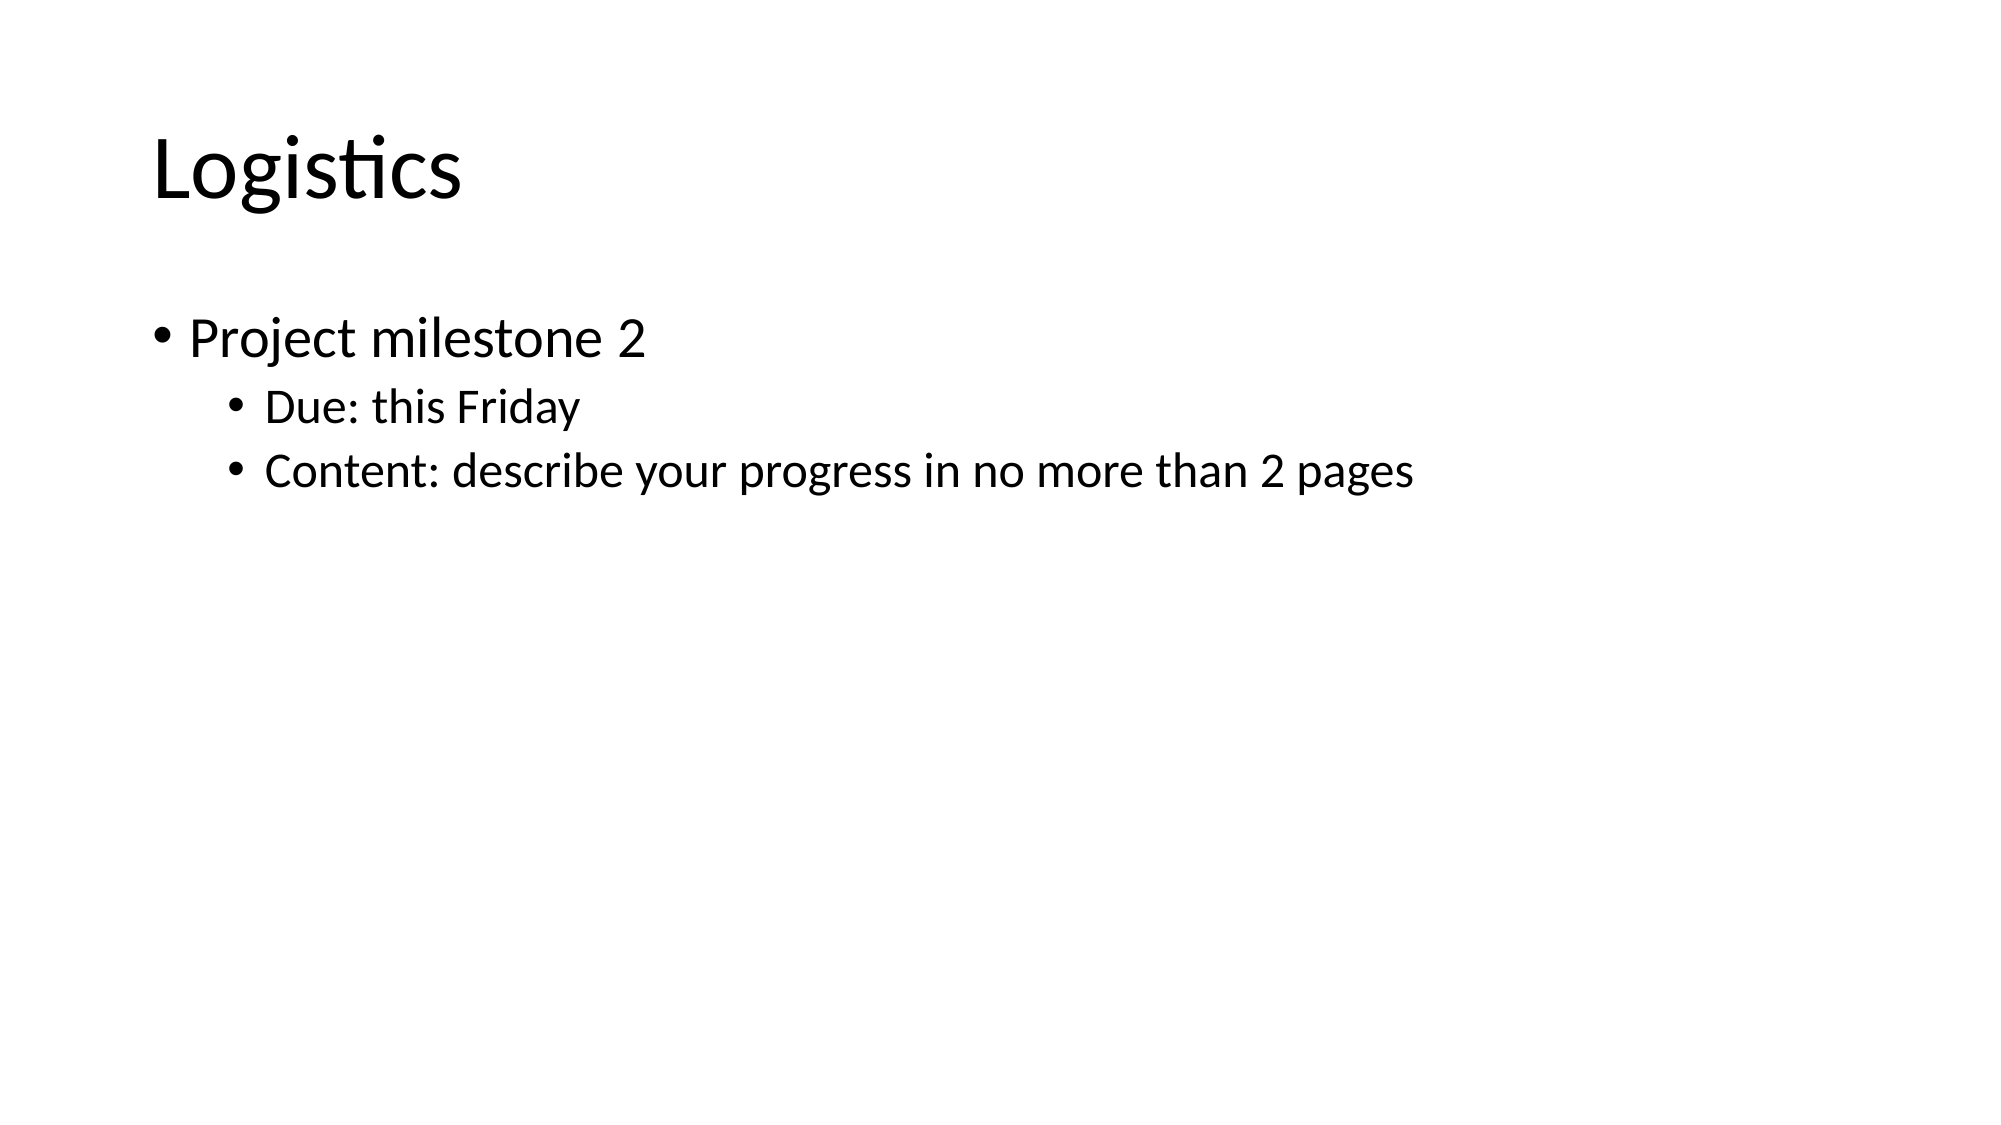

# Logistics
Project milestone 2
Due: this Friday
Content: describe your progress in no more than 2 pages